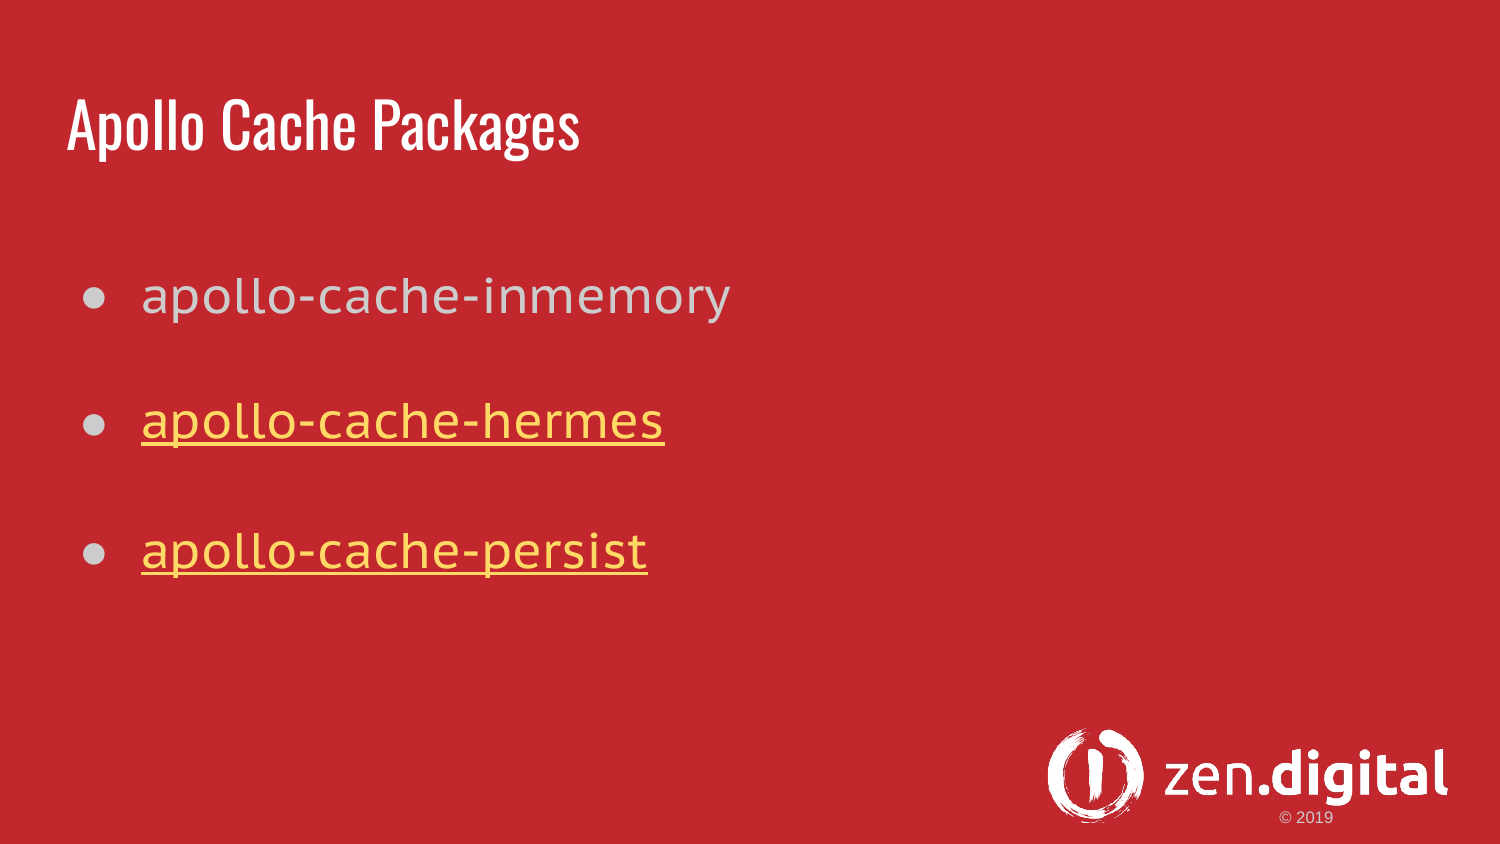

# Apollo Cache Packages
apollo-cache-inmemory
apollo-cache-hermes
apollo-cache-persist